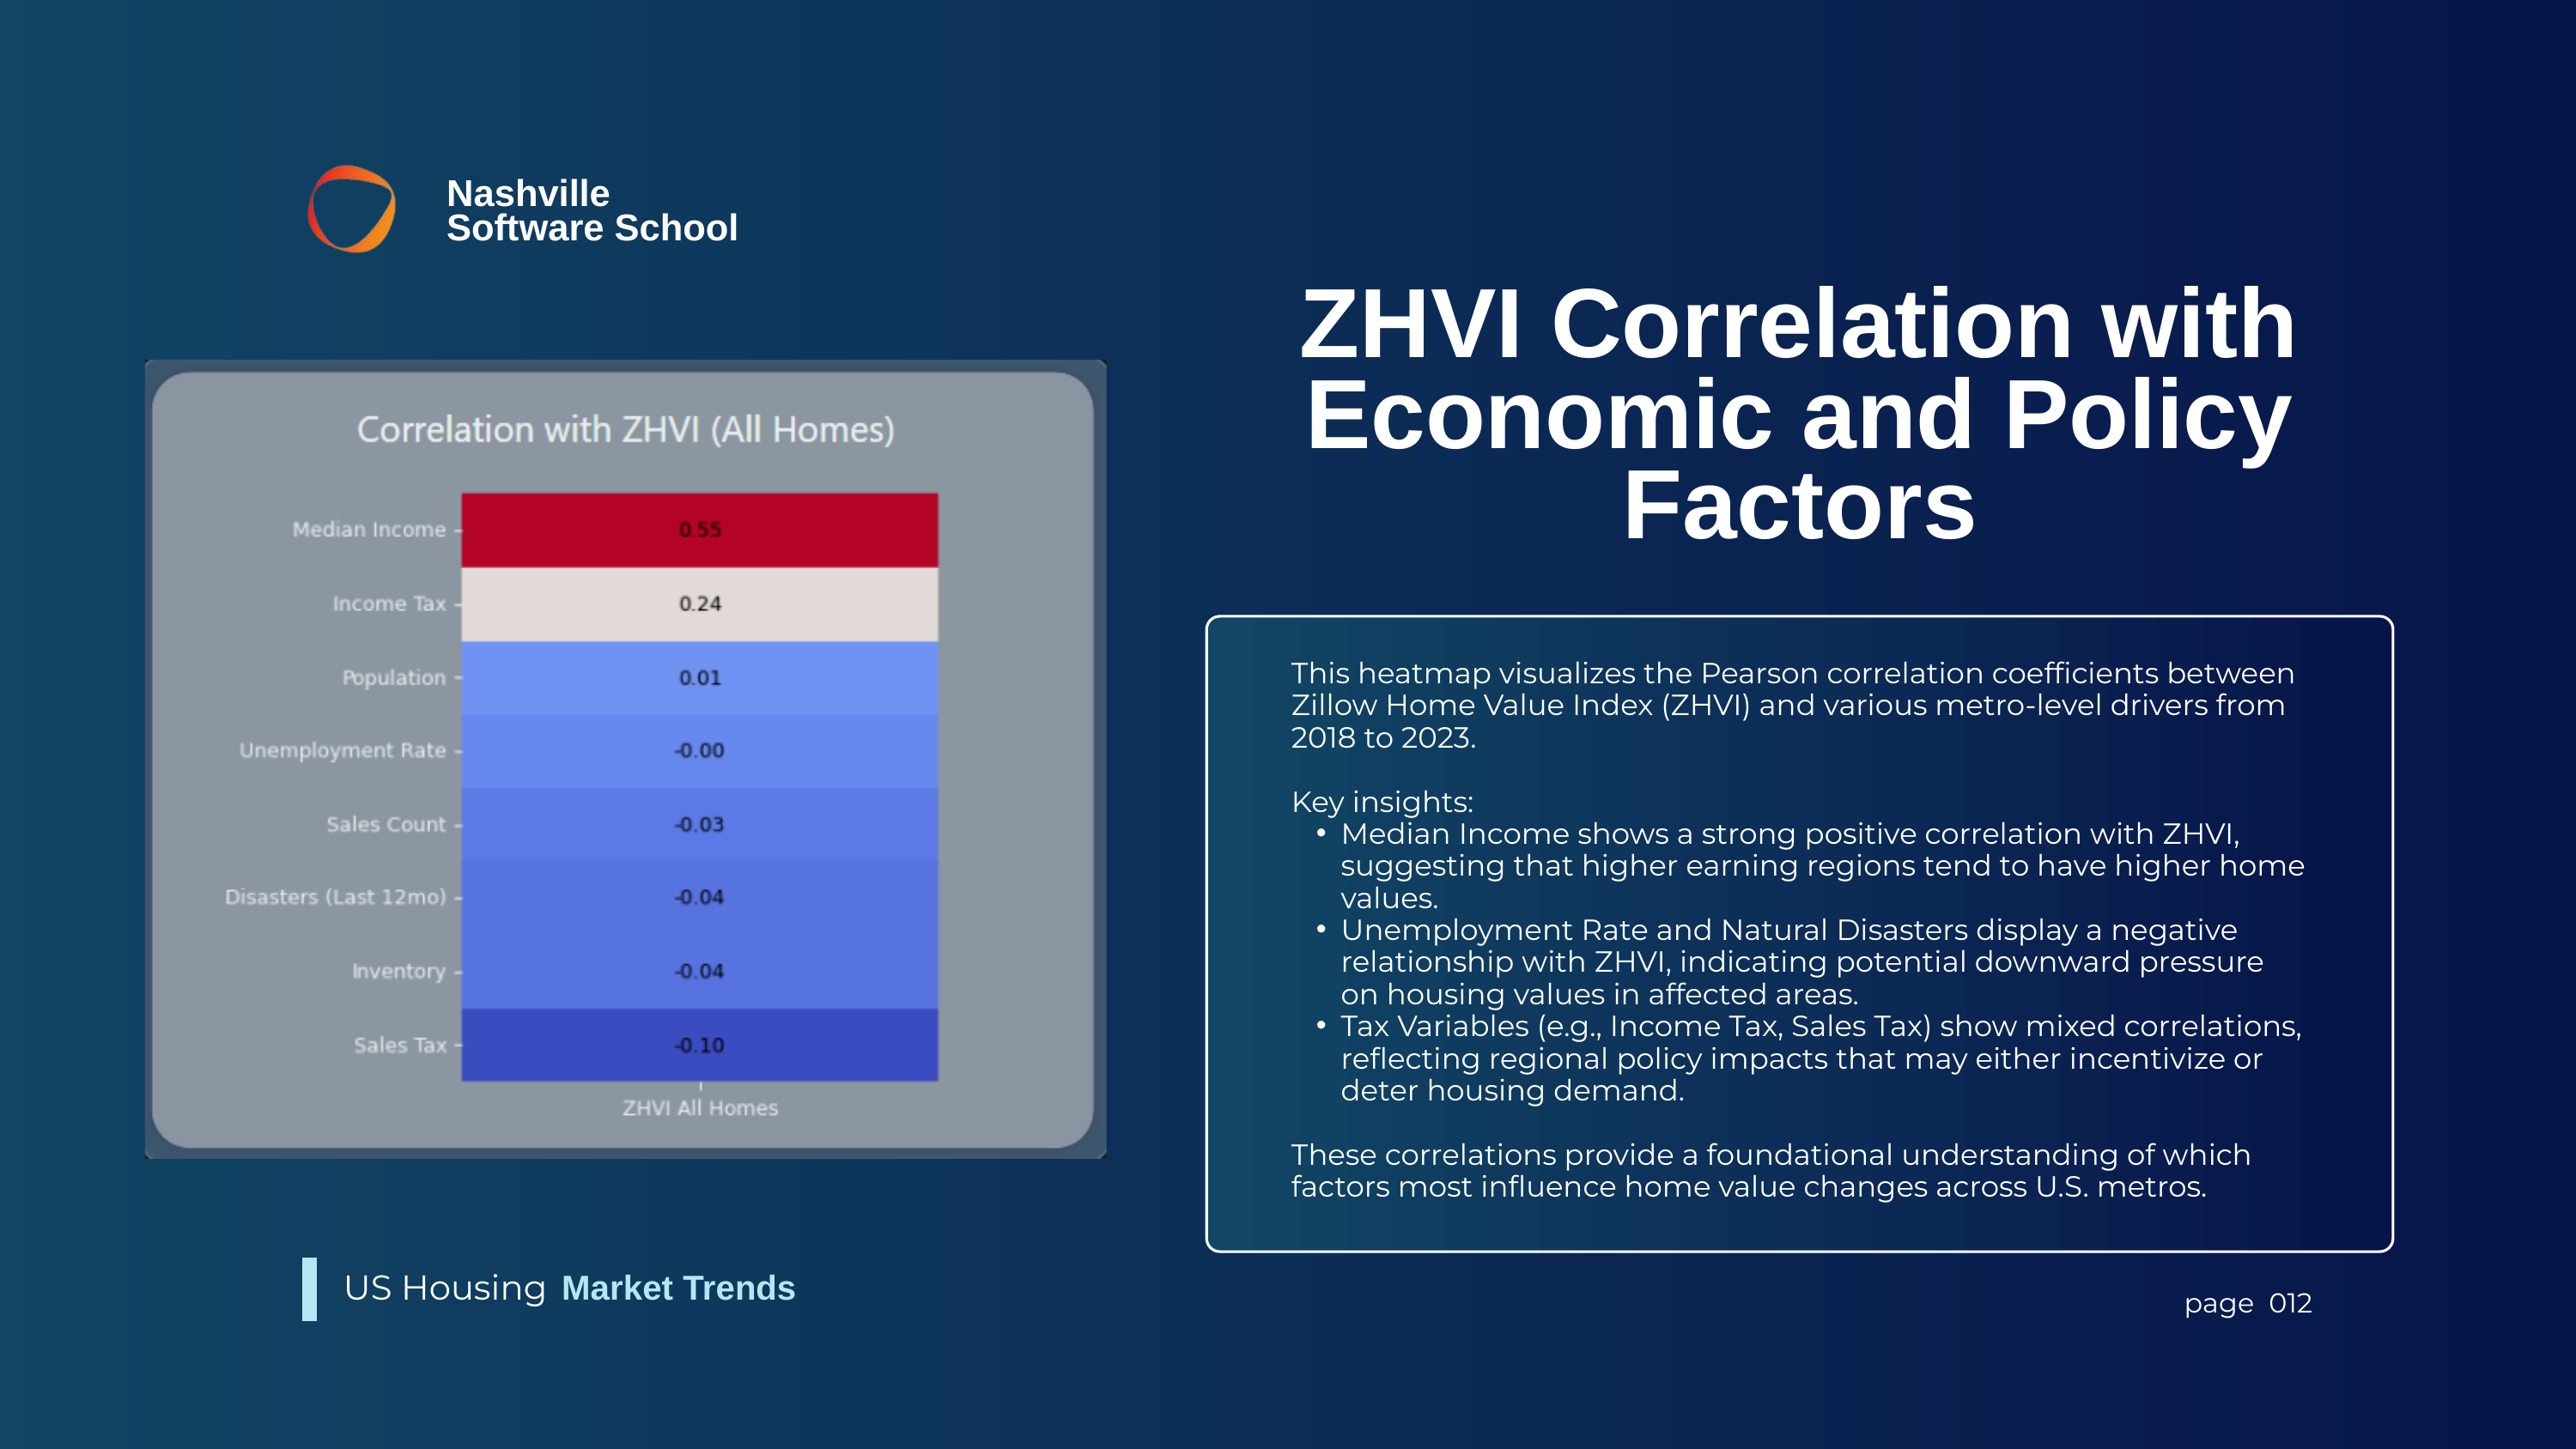

Nashville Software School
ZHVI Correlation with Economic and Policy Factors

This heatmap visualizes the Pearson correlation coefficients between Zillow Home Value Index (ZHVI) and various metro-level drivers from 2018 to 2023.

Key insights:
Median Income shows a strong positive correlation with ZHVI, suggesting that higher earning regions tend to have higher home values.
Unemployment Rate and Natural Disasters display a negative relationship with ZHVI, indicating potential downward pressure on housing values in affected areas.
Tax Variables (e.g., Income Tax, Sales Tax) show mixed correlations, reflecting regional policy impacts that may either incentivize or deter housing demand.

These correlations provide a foundational understanding of which factors most influence home value changes across U.S. metros.

Market Trends
US Housing
page  012